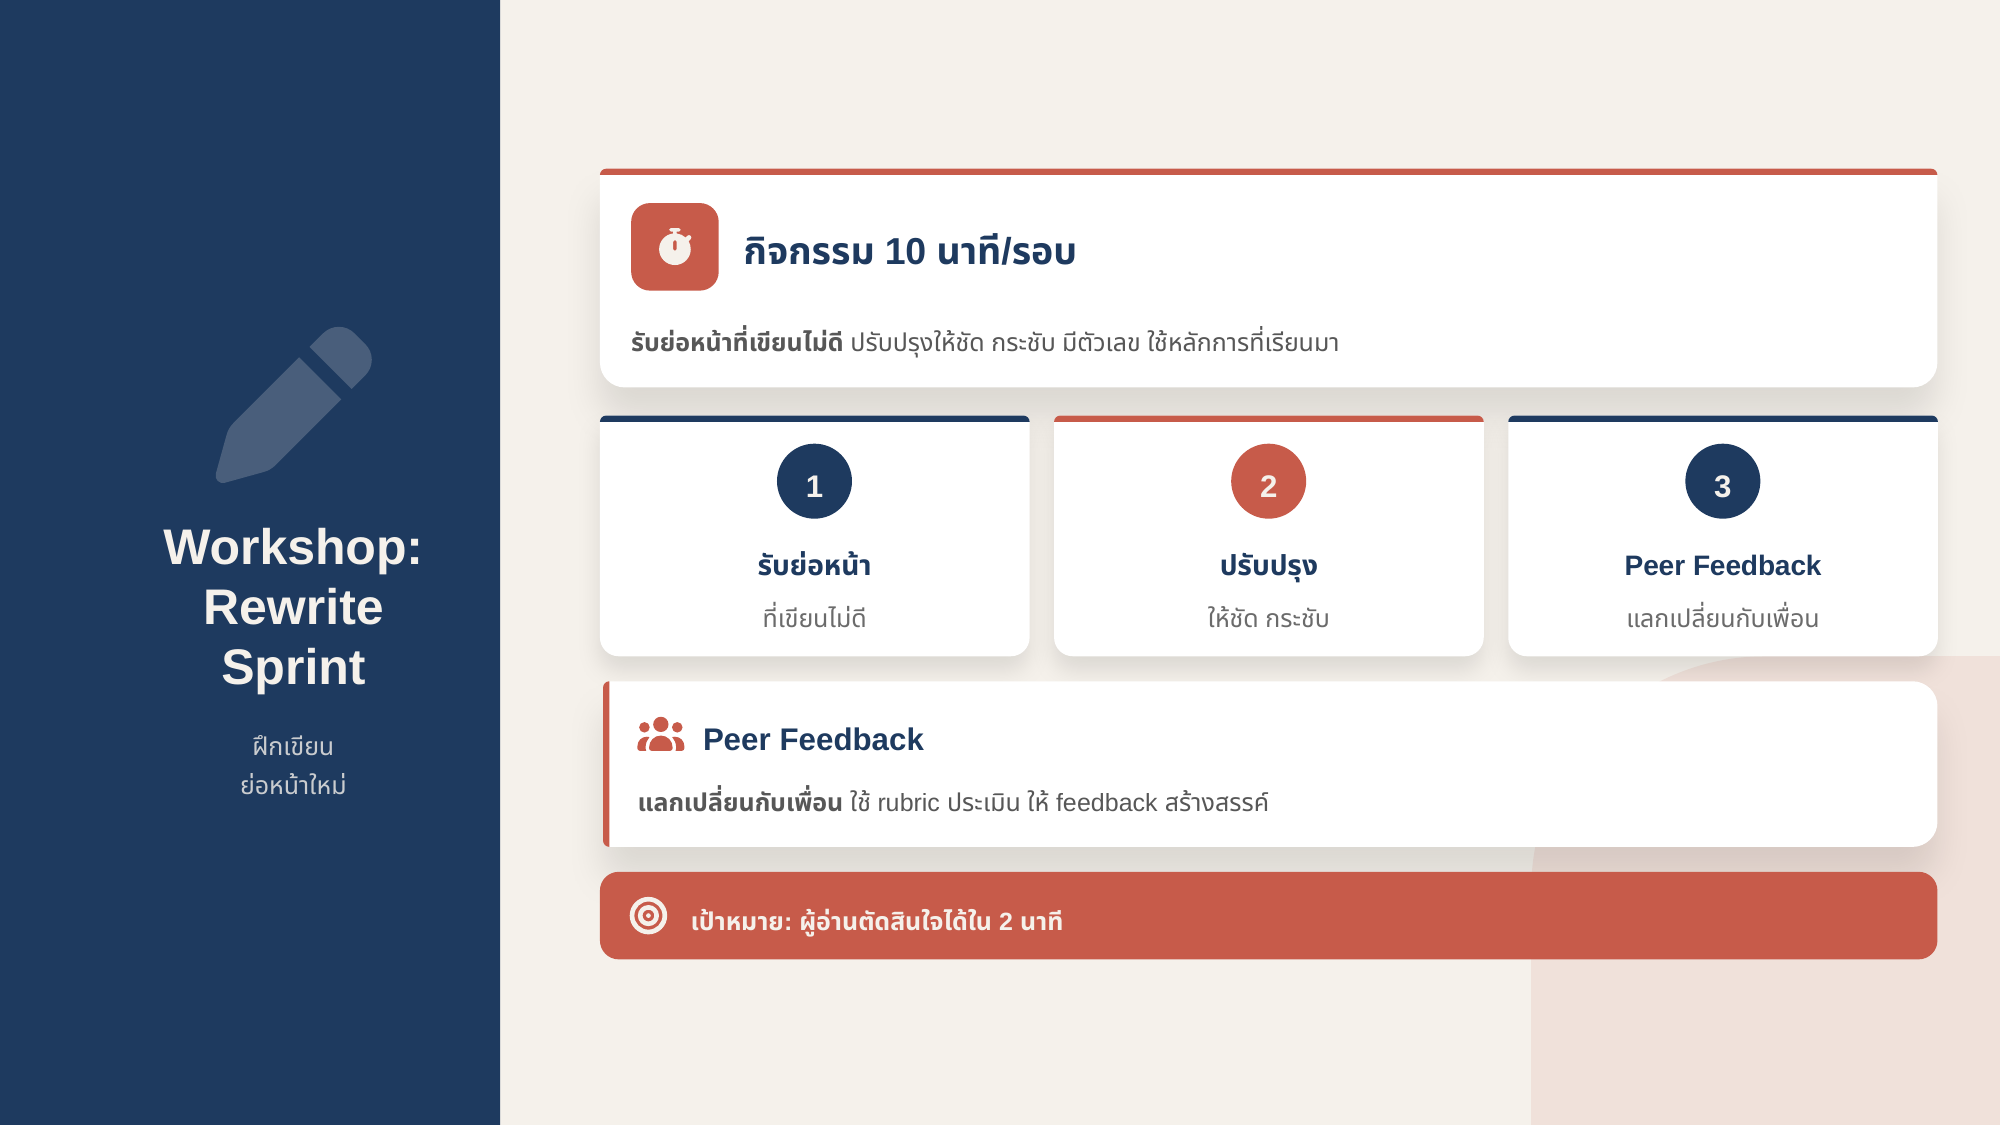

กิจกรรม 10 นาที/รอบ

รับย่อหน้าที่เขียนไม่ดี ปรับปรุงให้ชัด กระชับ มีตัวเลข ใช้หลักการที่เรียนมา

1
2
3
Workshop:
Rewrite
Sprint
รับย่อหน้า
ปรับปรุง
Peer Feedback
ที่เขียนไม่ดี
ให้ชัด กระชับ
แลกเปลี่ยนกับเพื่อน

Peer Feedback

ฝึกเขียน
ย่อหน้าใหม่
แลกเปลี่ยนกับเพื่อน ใช้ rubric ประเมิน ให้ feedback สร้างสรรค์

เป้าหมาย: ผู้อ่านตัดสินใจได้ใน 2 นาที